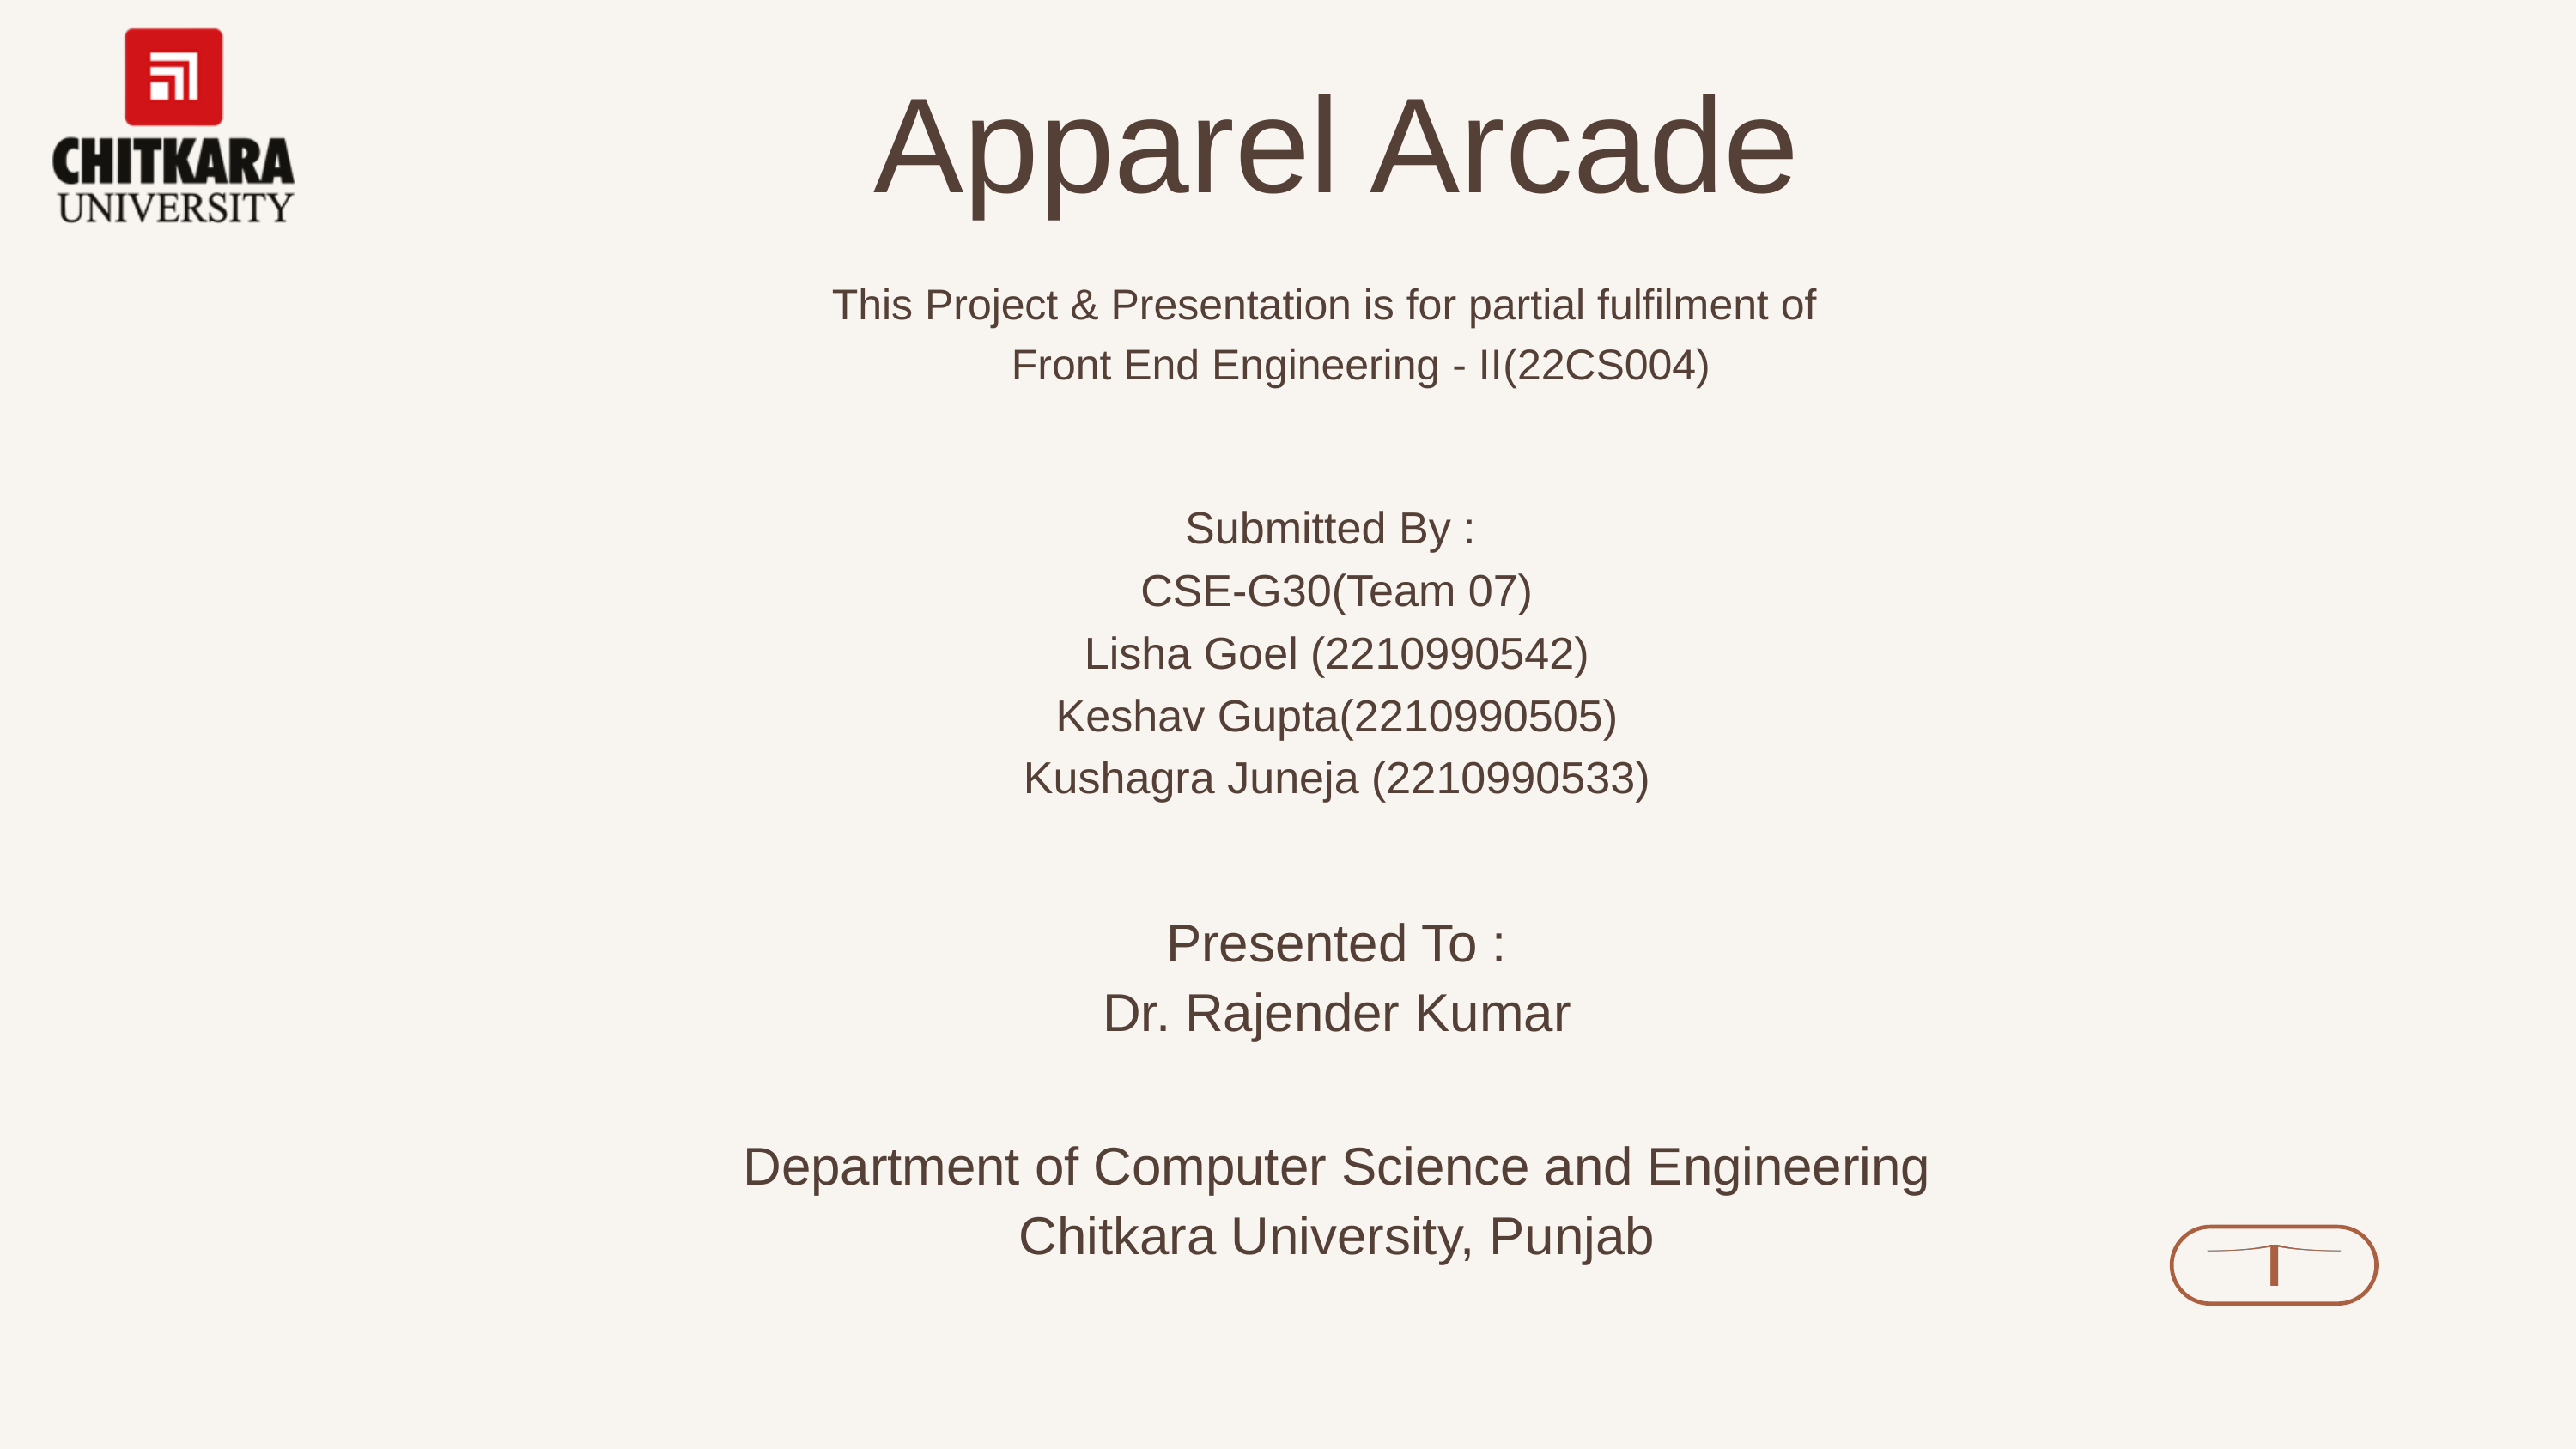

Apparel Arcade
 This Project & Presentation is for partial fulfilment of
    Front End Engineering - II(22CS004)

Submitted By :
CSE-G30(Team 07)
Lisha Goel (2210990542)
Keshav Gupta(2210990505)
Kushagra Juneja (2210990533)

Presented To :
Dr. Rajender Kumar
Department of Computer Science and Engineering
Chitkara University, Punjab